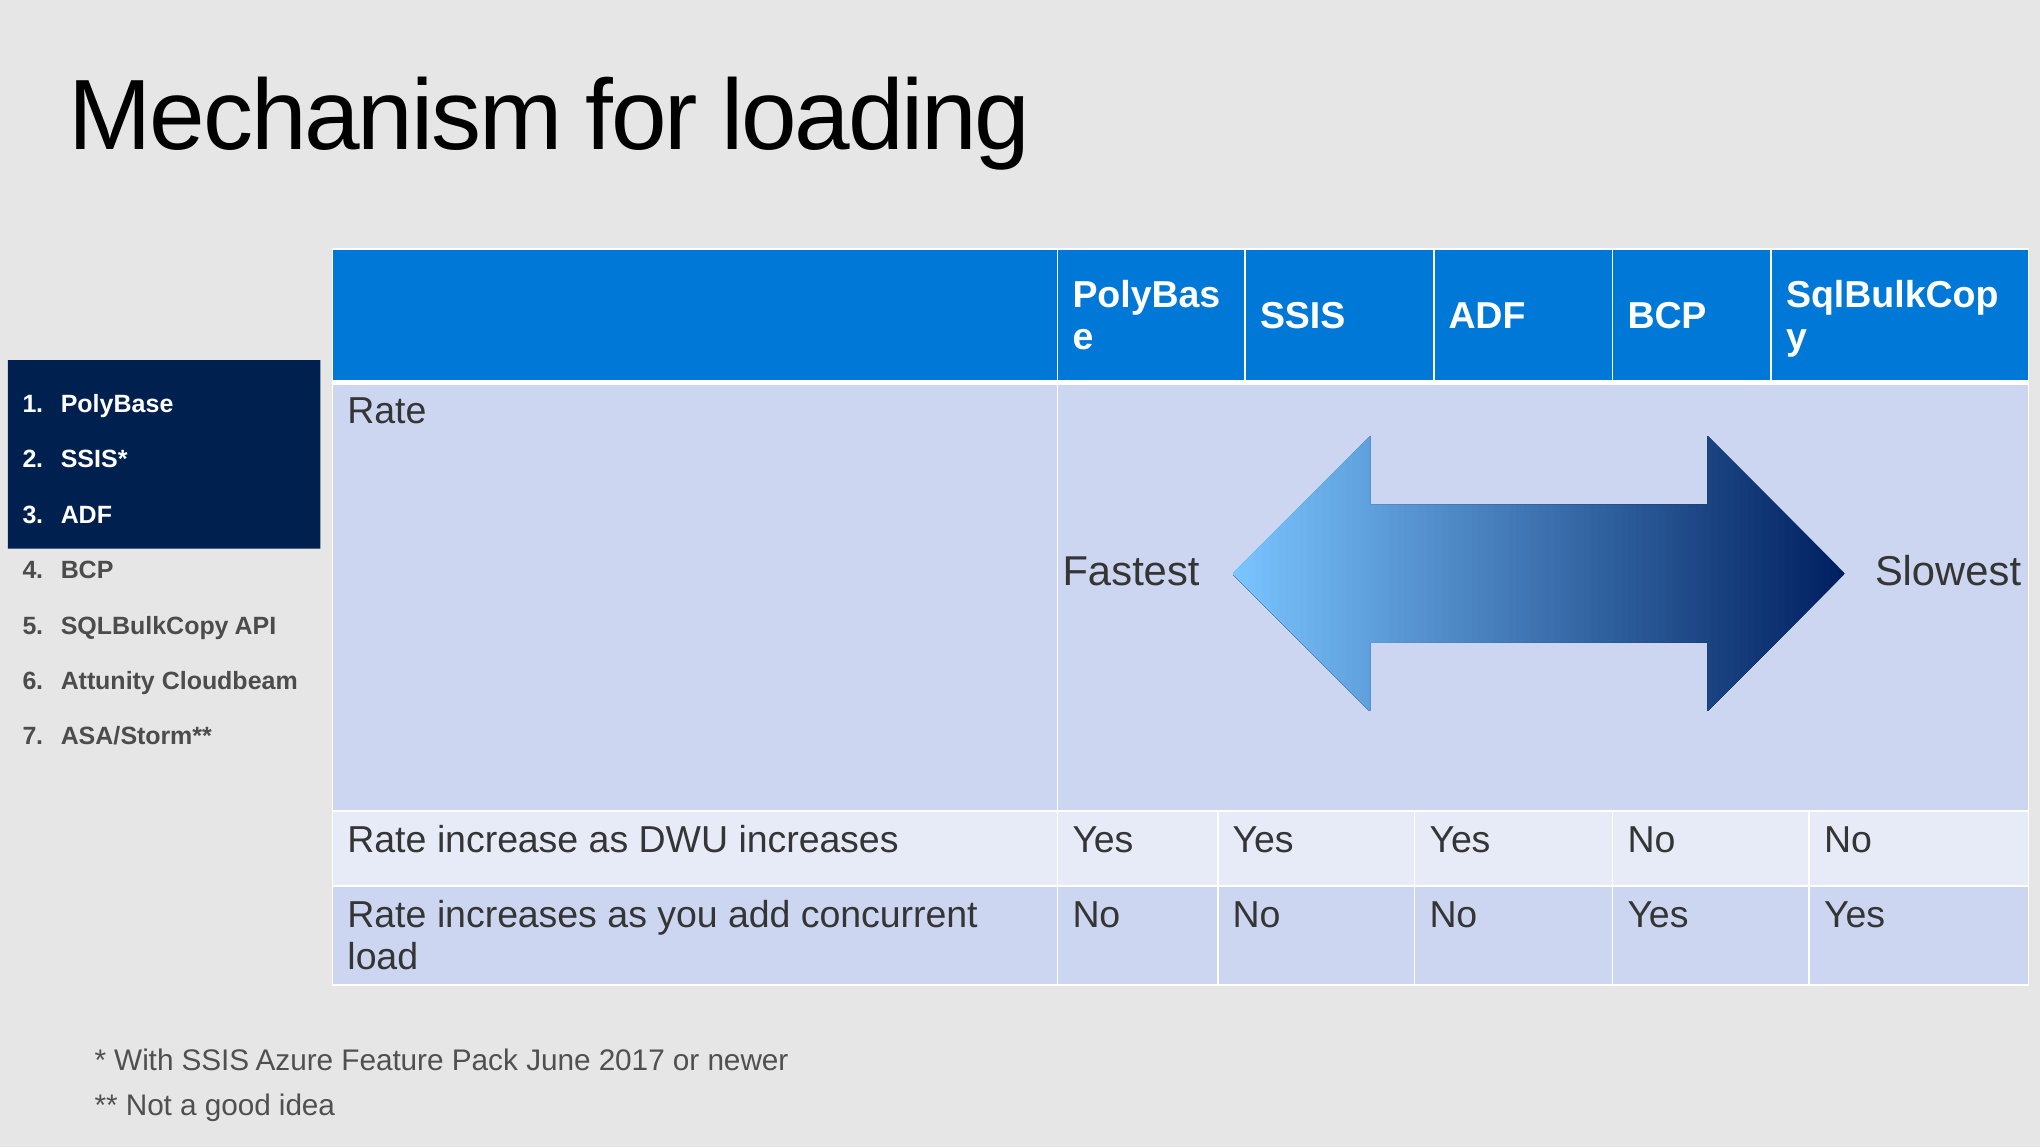

# Mechanism for loading
|  | PolyBase | SSIS | SSIS | ADF | ADF | BCP | SqlBulkCopy | SqlBulkCopy |
| --- | --- | --- | --- | --- | --- | --- | --- | --- |
| Rate |  |  |  |  |  |  |  |  |
| Rate increase as DWU increases | Yes | Yes |  | Yes |  | No |  | No |
| Rate increases as you add concurrent load | No | No |  | No |  | Yes |  | Yes |

PolyBase
SSIS*
ADF
BCP
SQLBulkCopy API
Attunity Cloudbeam
ASA/Storm**
Fastest
Slowest
* With SSIS Azure Feature Pack June 2017 or newer
** Not a good idea